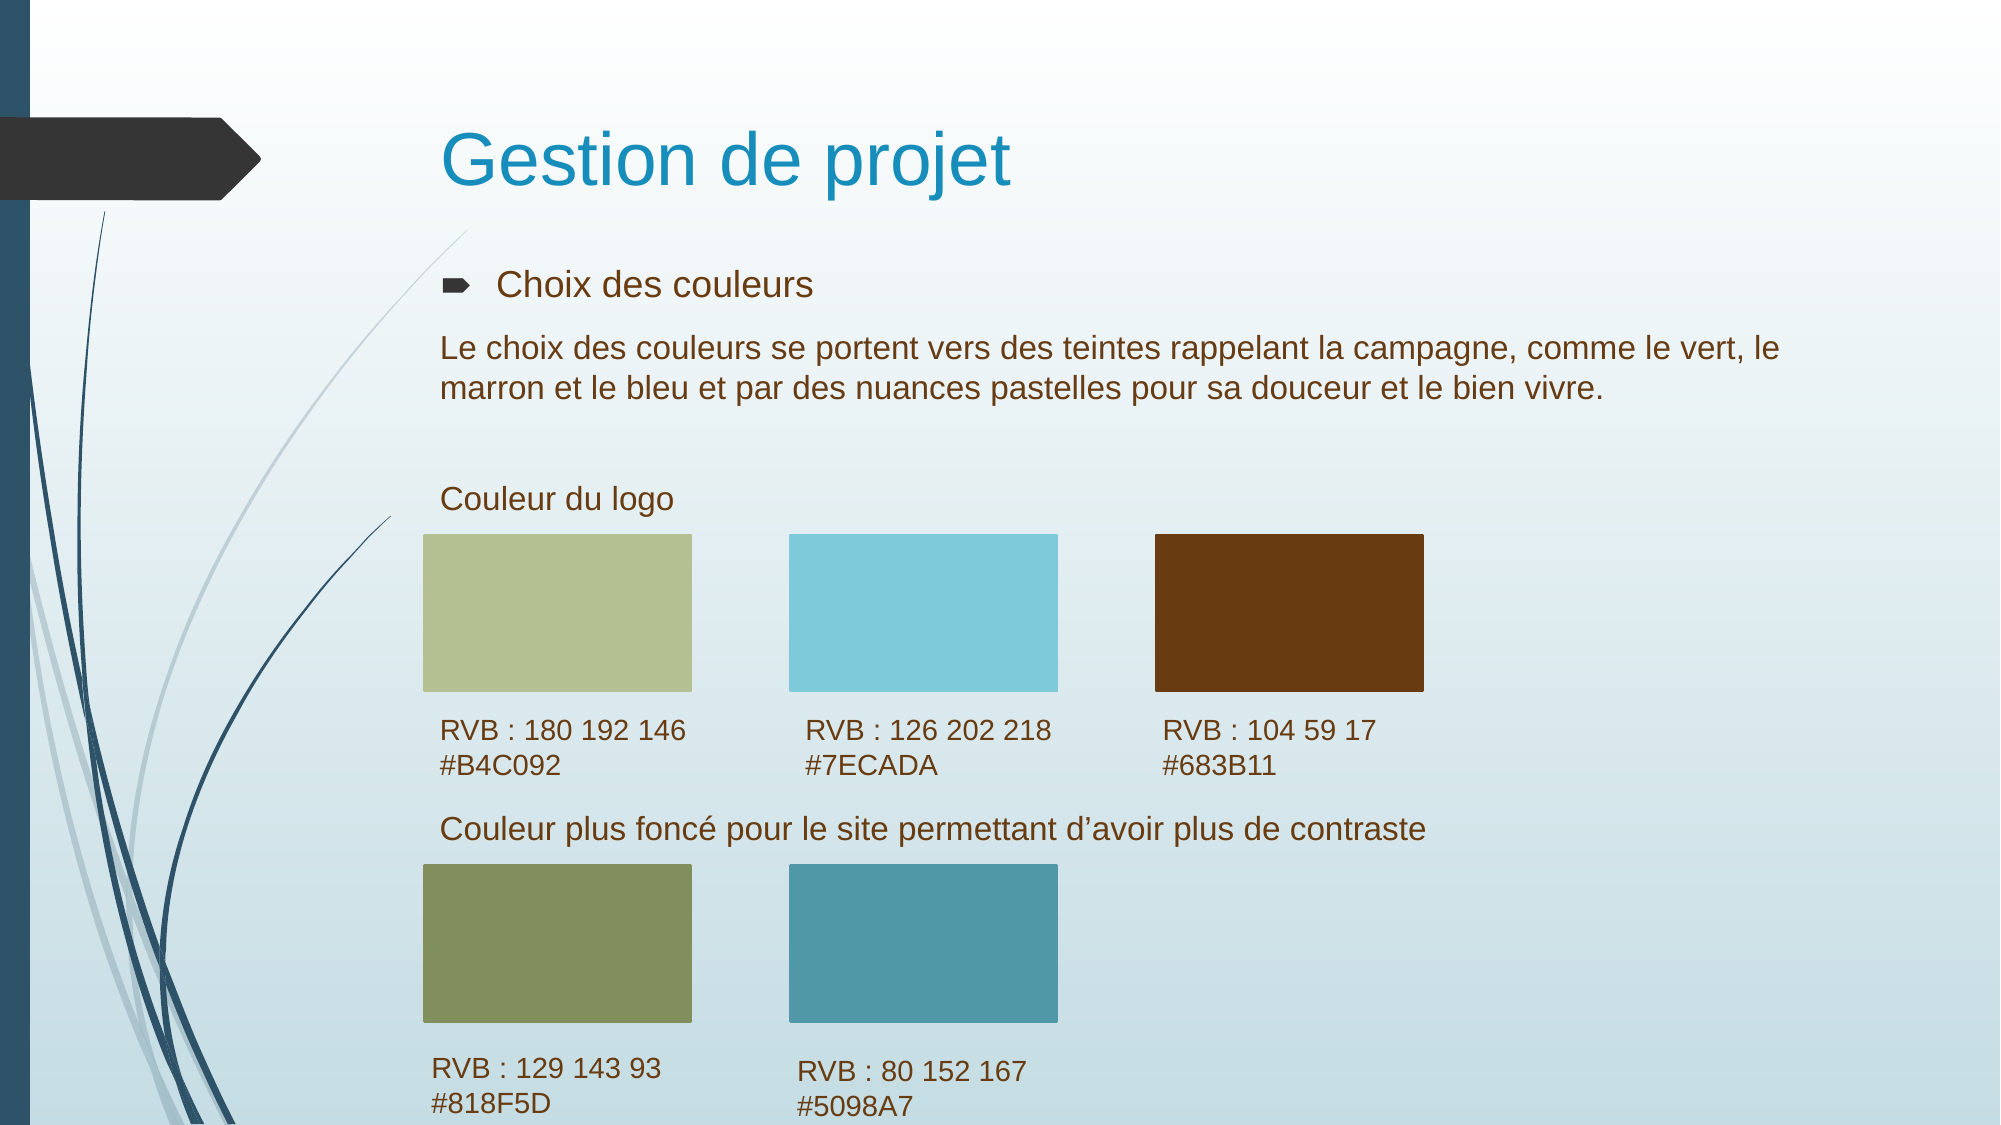

# Gestion de projet
Choix des couleurs
Le choix des couleurs se portent vers des teintes rappelant la campagne, comme le vert, le marron et le bleu et par des nuances pastelles pour sa douceur et le bien vivre.

Couleur du logo

RVB : 180 192 146
#B4C092
RVB : 126 202 218
#7ECADA
RVB : 104 59 17
#683B11
Couleur plus foncé pour le site permettant d’avoir plus de contraste

RVB : 129 143 93
#818F5D
RVB : 80 152 167
#5098A7